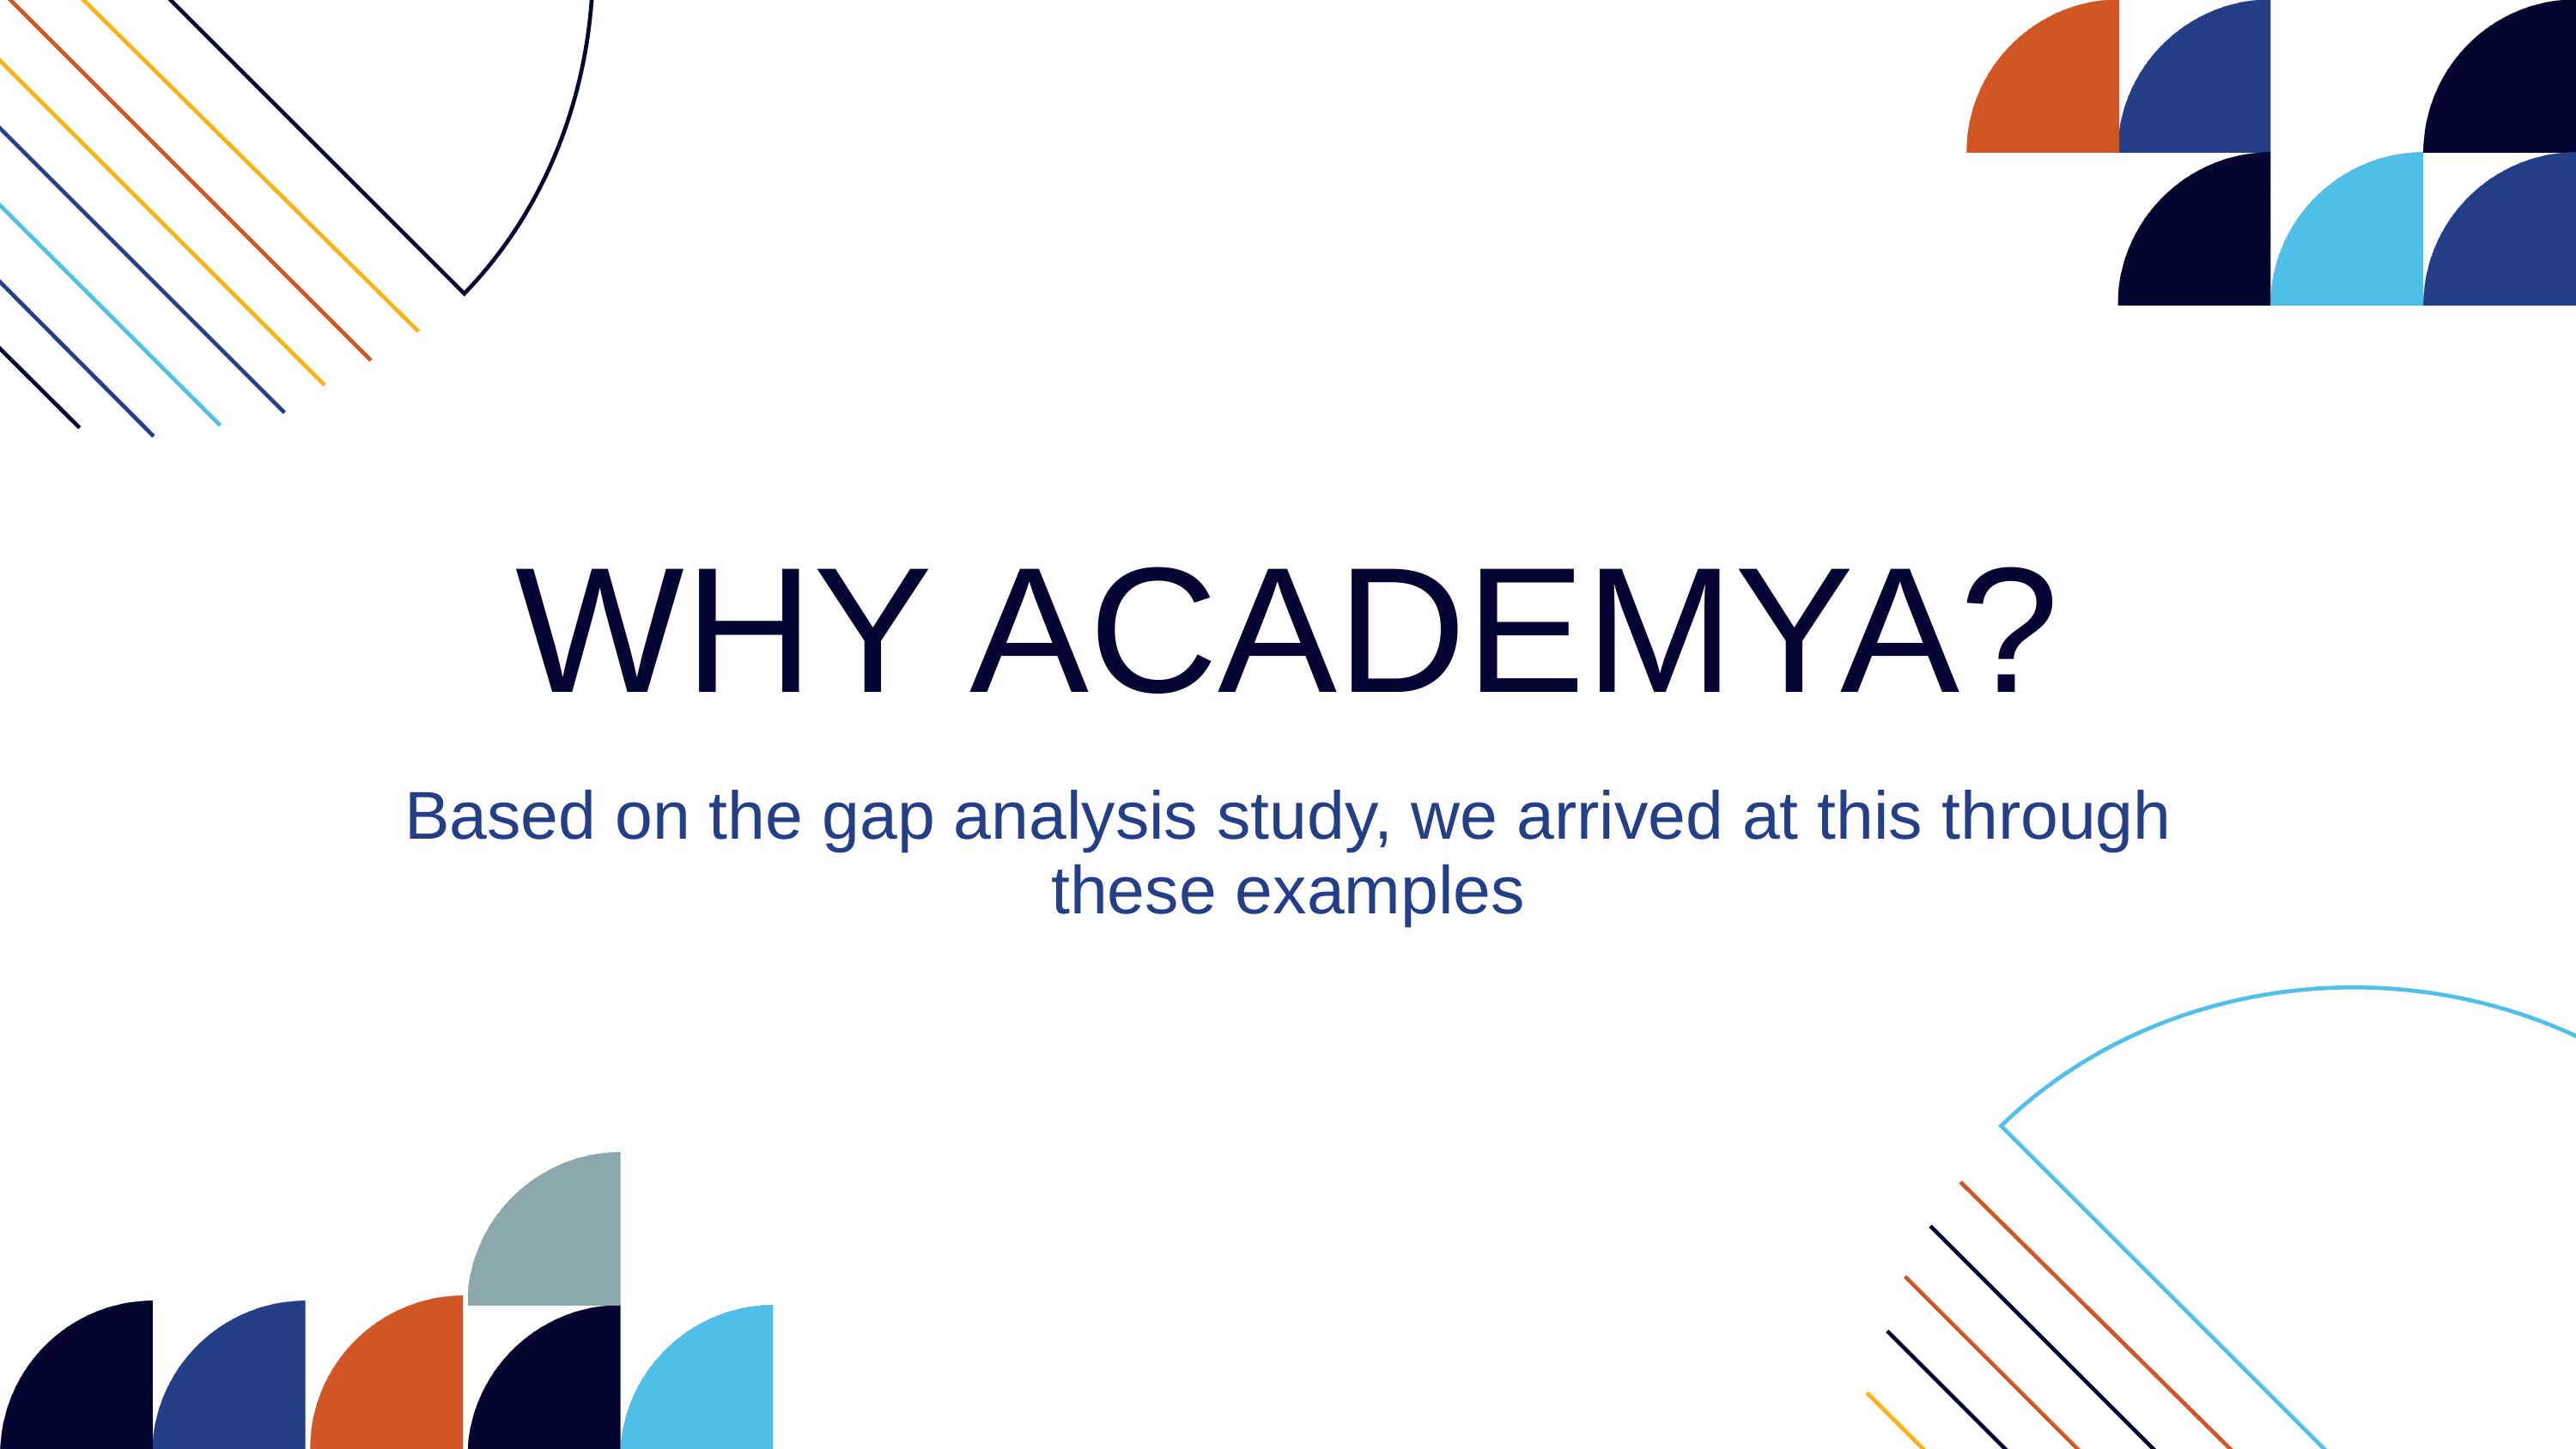

WHY ACADEMYA?
Based on the gap analysis study, we arrived at this through these examples